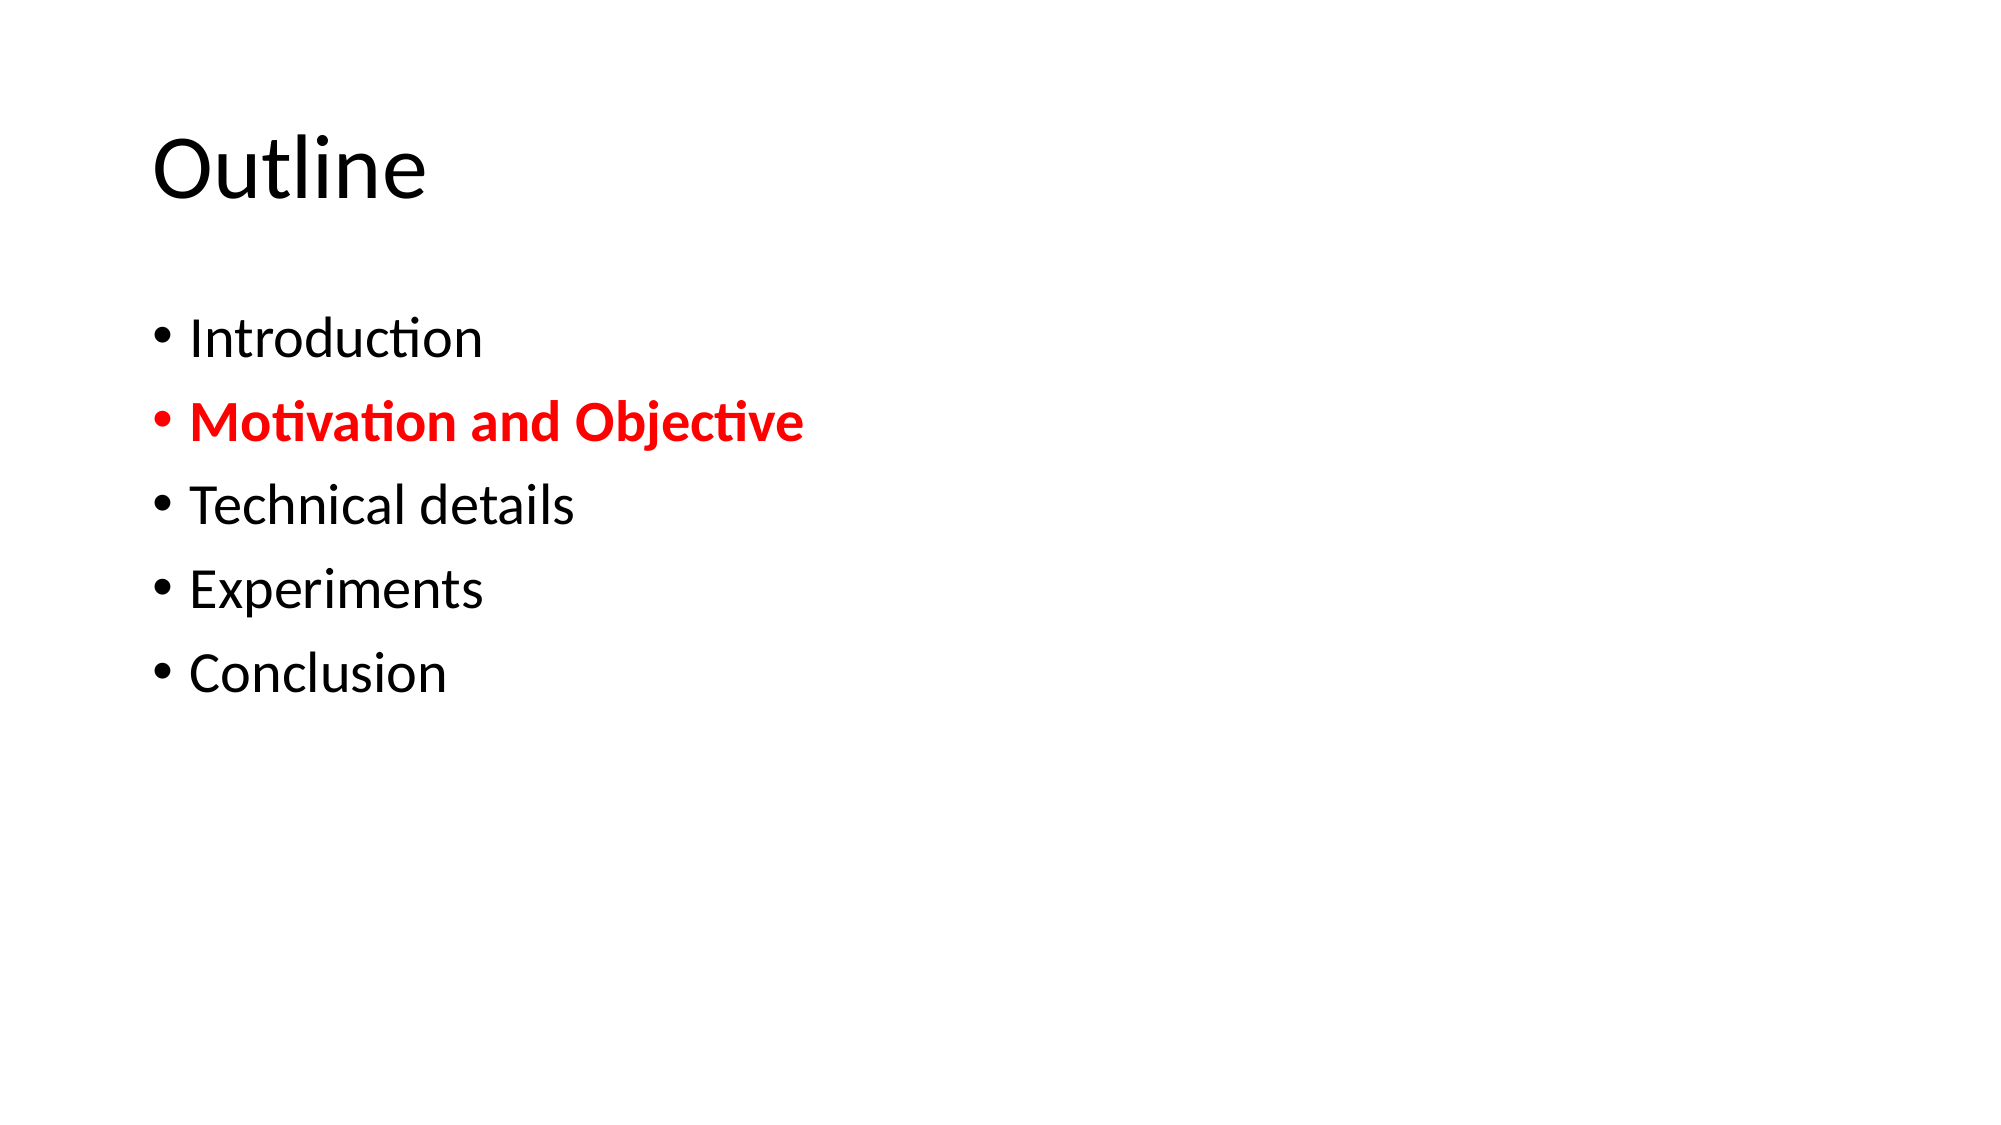

# Outline
Introduction
Motivation and Objective
Technical details
Experiments
Conclusion